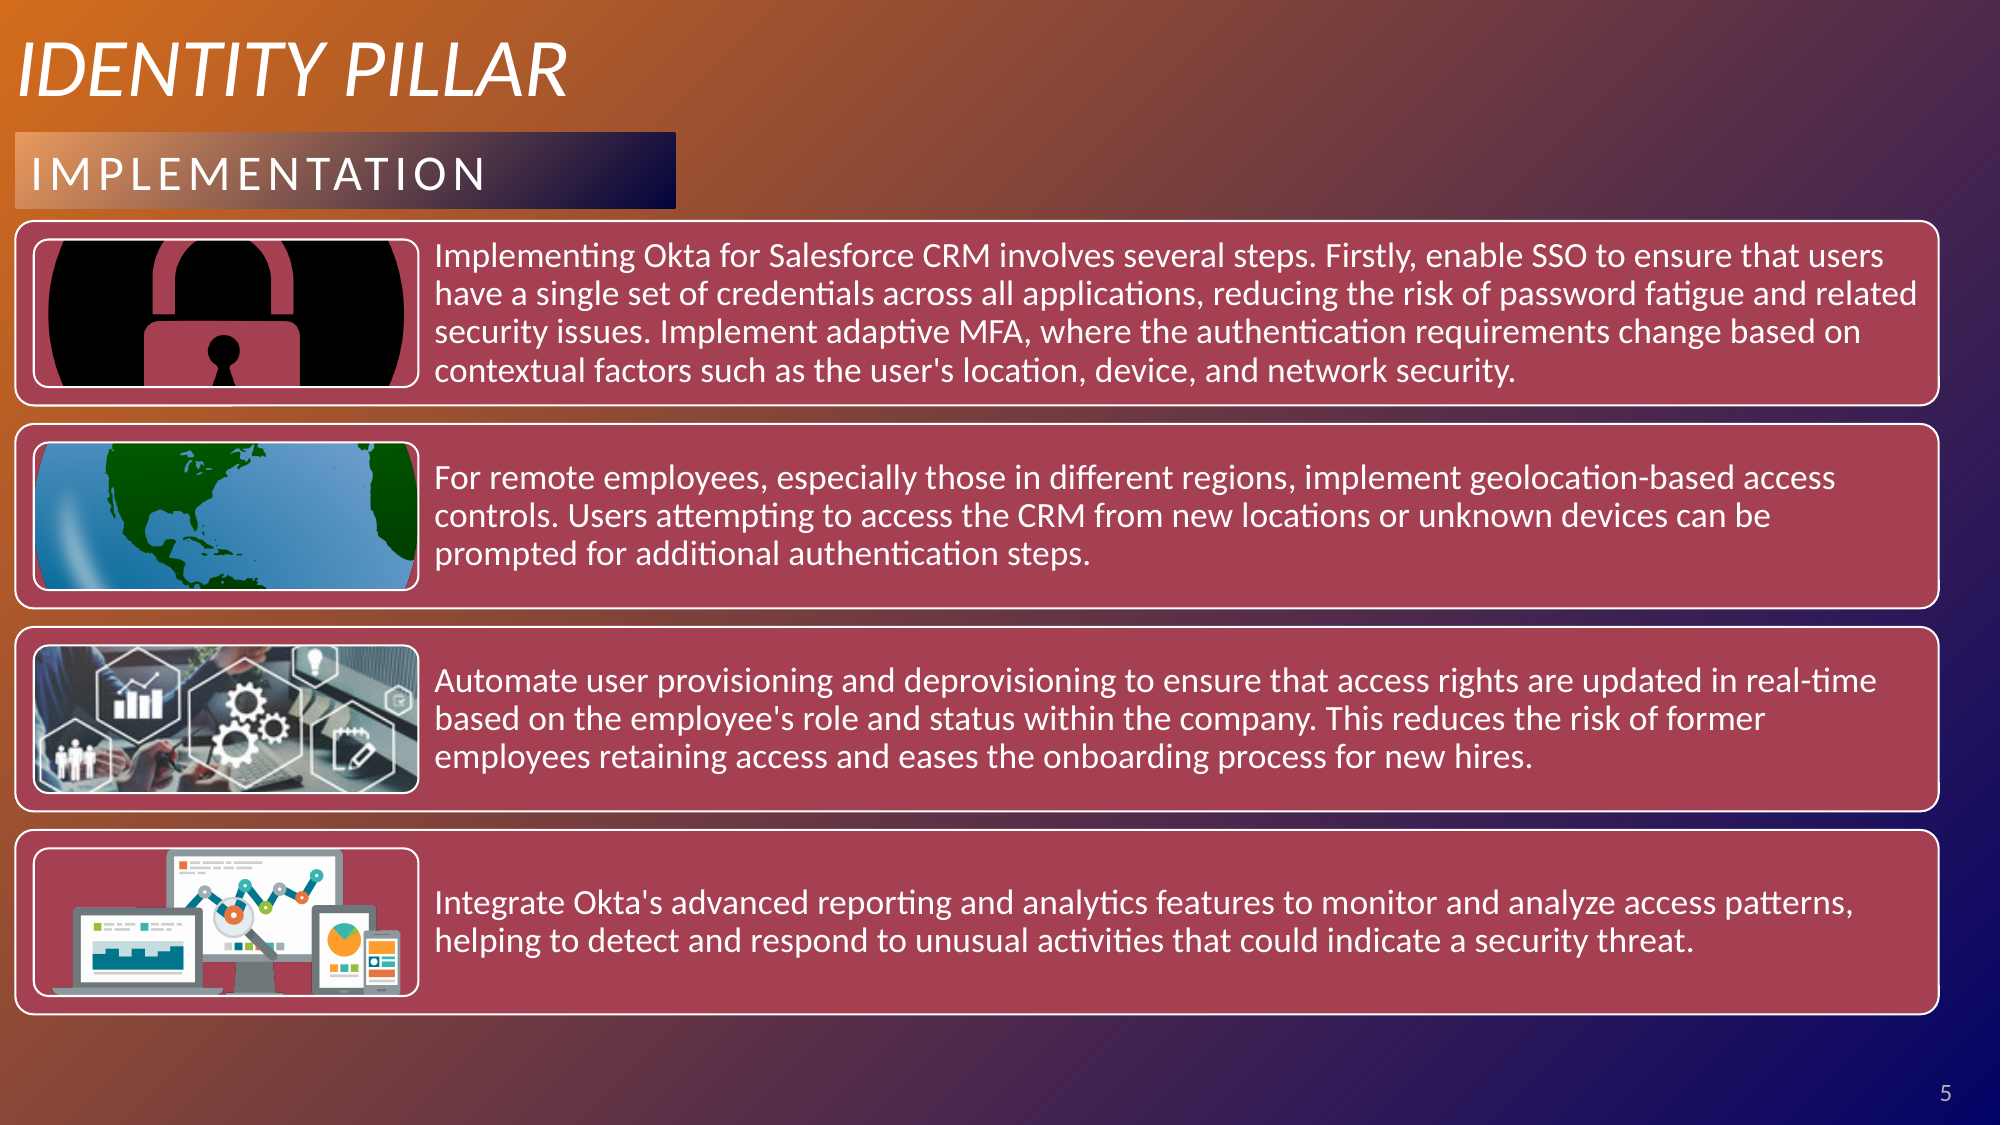

# IDENTITY PILLAR
Implementation
Implementing Okta for Salesforce CRM involves several steps. Firstly, enable SSO to ensure that users have a single set of credentials across all applications, reducing the risk of password fatigue and related security issues. Implement adaptive MFA, where the authentication requirements change based on contextual factors such as the user's location, device, and network security.
For remote employees, especially those in different regions, implement geolocation-based access controls. Users attempting to access the CRM from new locations or unknown devices can be prompted for additional authentication steps.
Automate user provisioning and deprovisioning to ensure that access rights are updated in real-time based on the employee's role and status within the company. This reduces the risk of former employees retaining access and eases the onboarding process for new hires.
Integrate Okta's advanced reporting and analytics features to monitor and analyze access patterns, helping to detect and respond to unusual activities that could indicate a security threat.
5